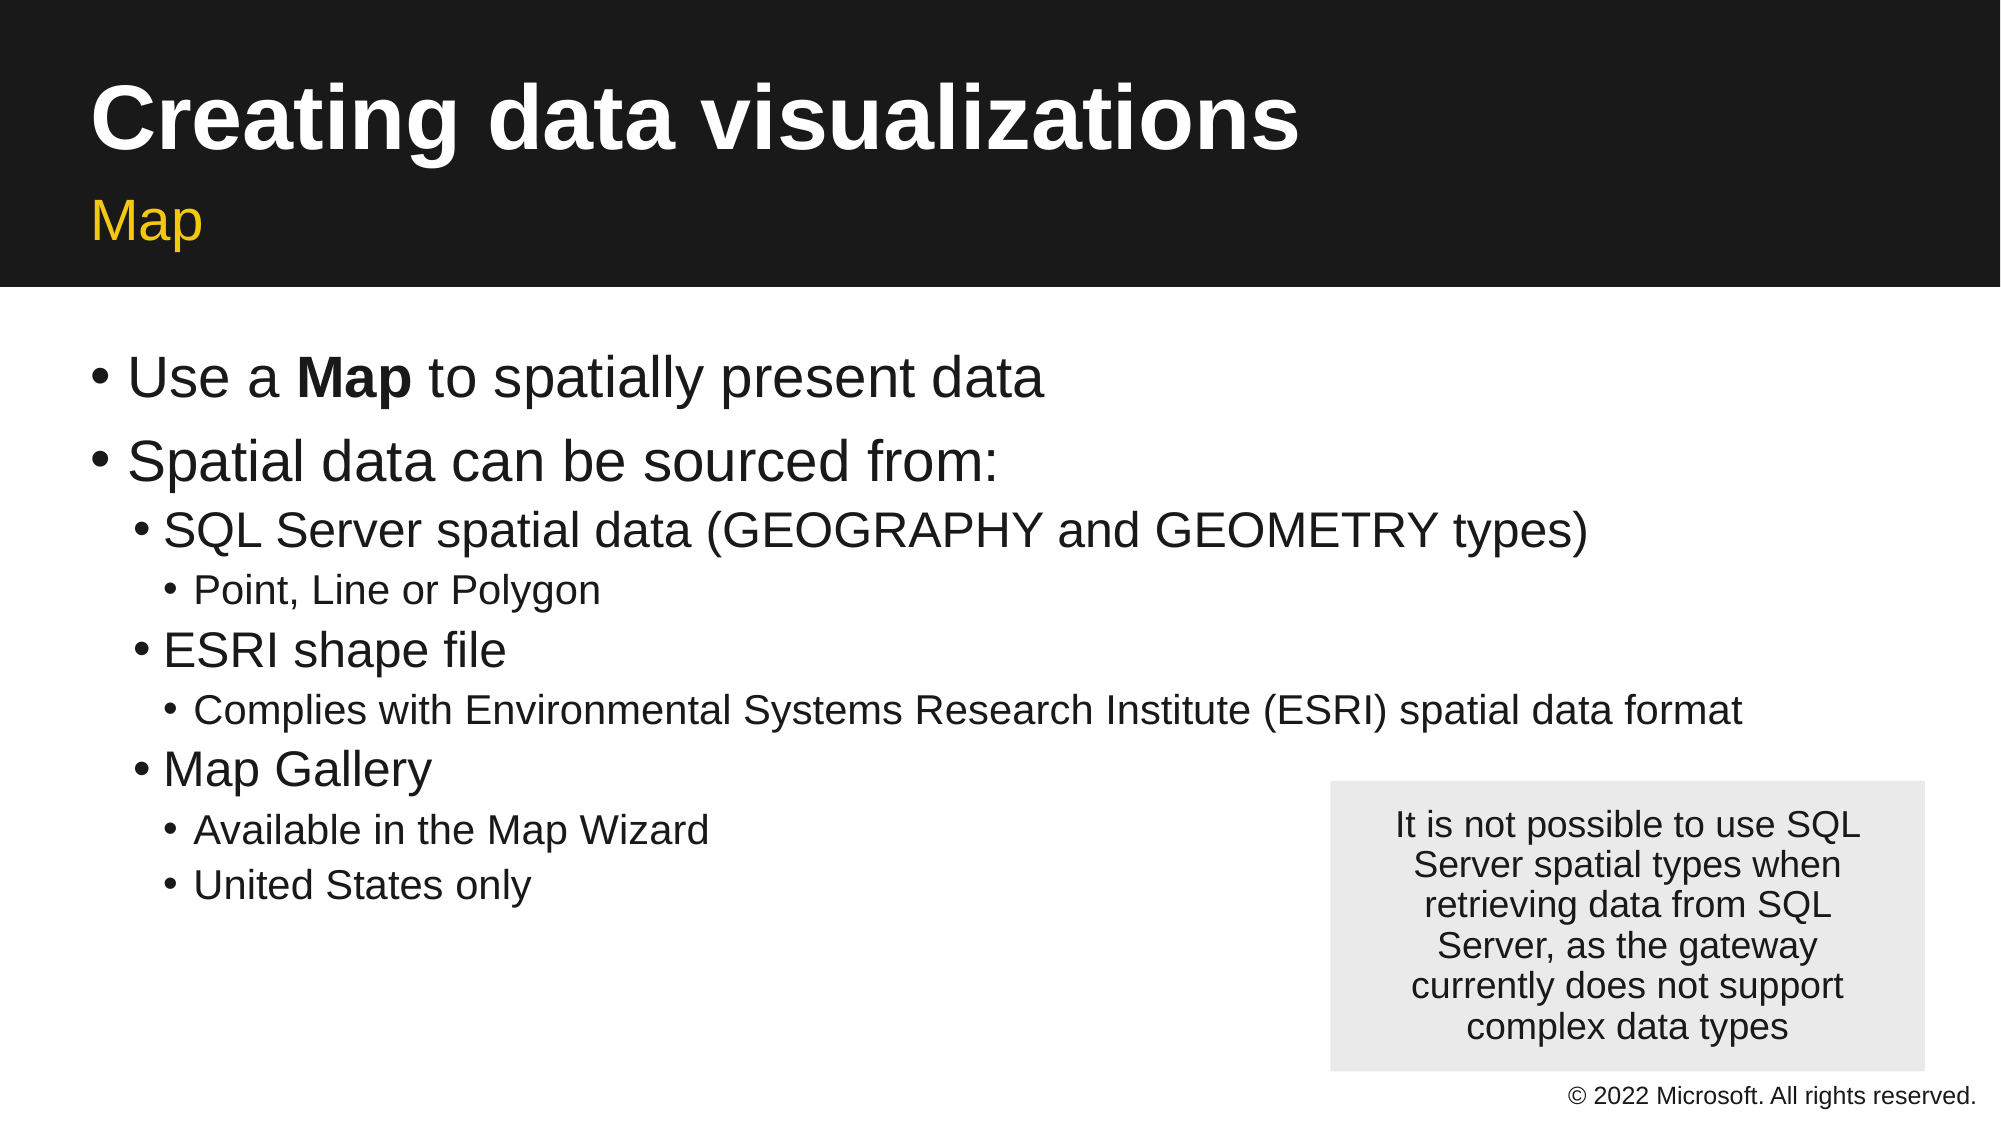

# Creating data visualizations
Map
Use a Map to spatially present data
Spatial data can be sourced from:
SQL Server spatial data (GEOGRAPHY and GEOMETRY types)
Point, Line or Polygon
ESRI shape file
Complies with Environmental Systems Research Institute (ESRI) spatial data format
Map Gallery
Available in the Map Wizard
United States only

It is not possible to use SQL Server spatial types when retrieving data from SQL Server, as the gateway currently does not support complex data types
© 2022 Microsoft. All rights reserved.